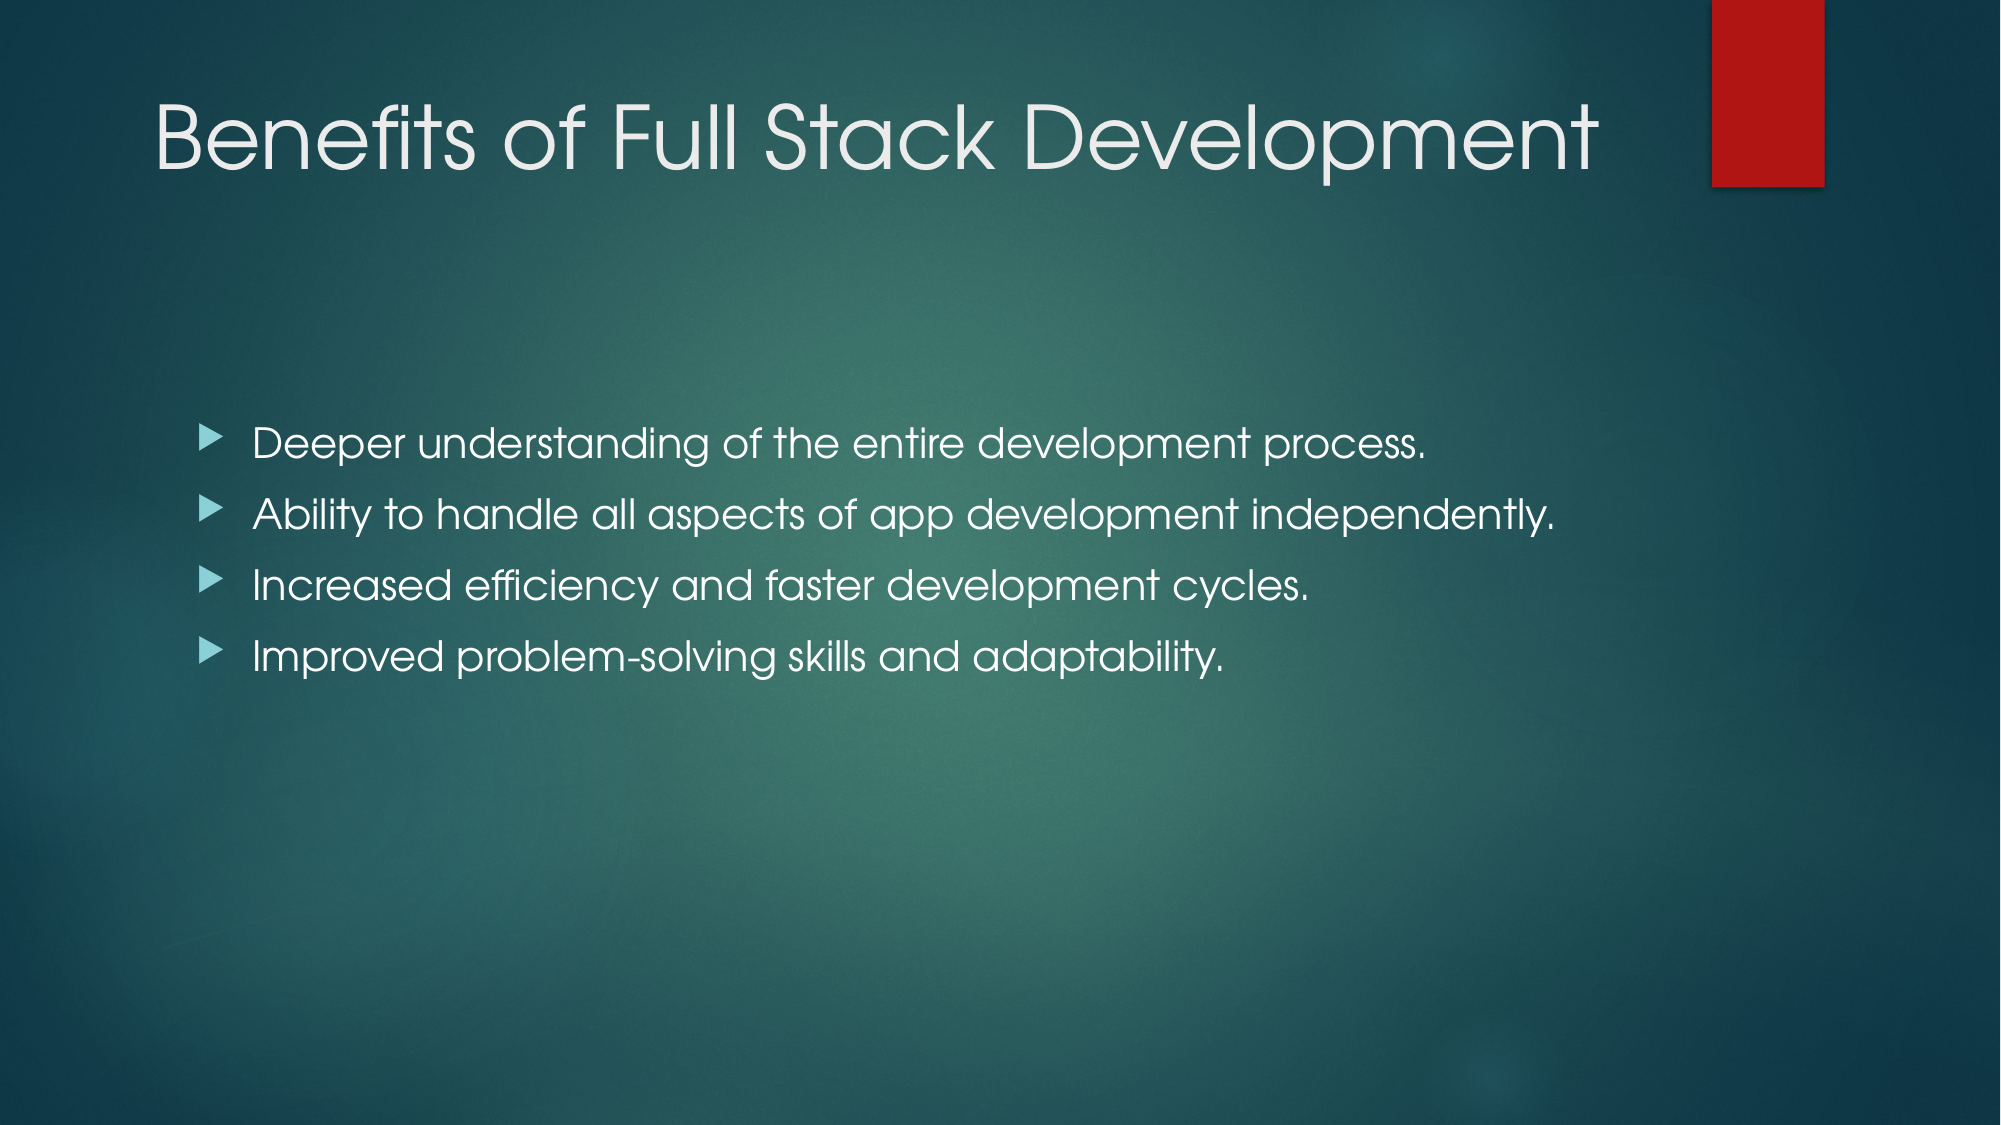

# Benefits of Full Stack Development

Deeper understanding of the entire development process.
Ability to handle all aspects of app development independently.
Increased efficiency and faster development cycles.
Improved problem-solving skills and adaptability.